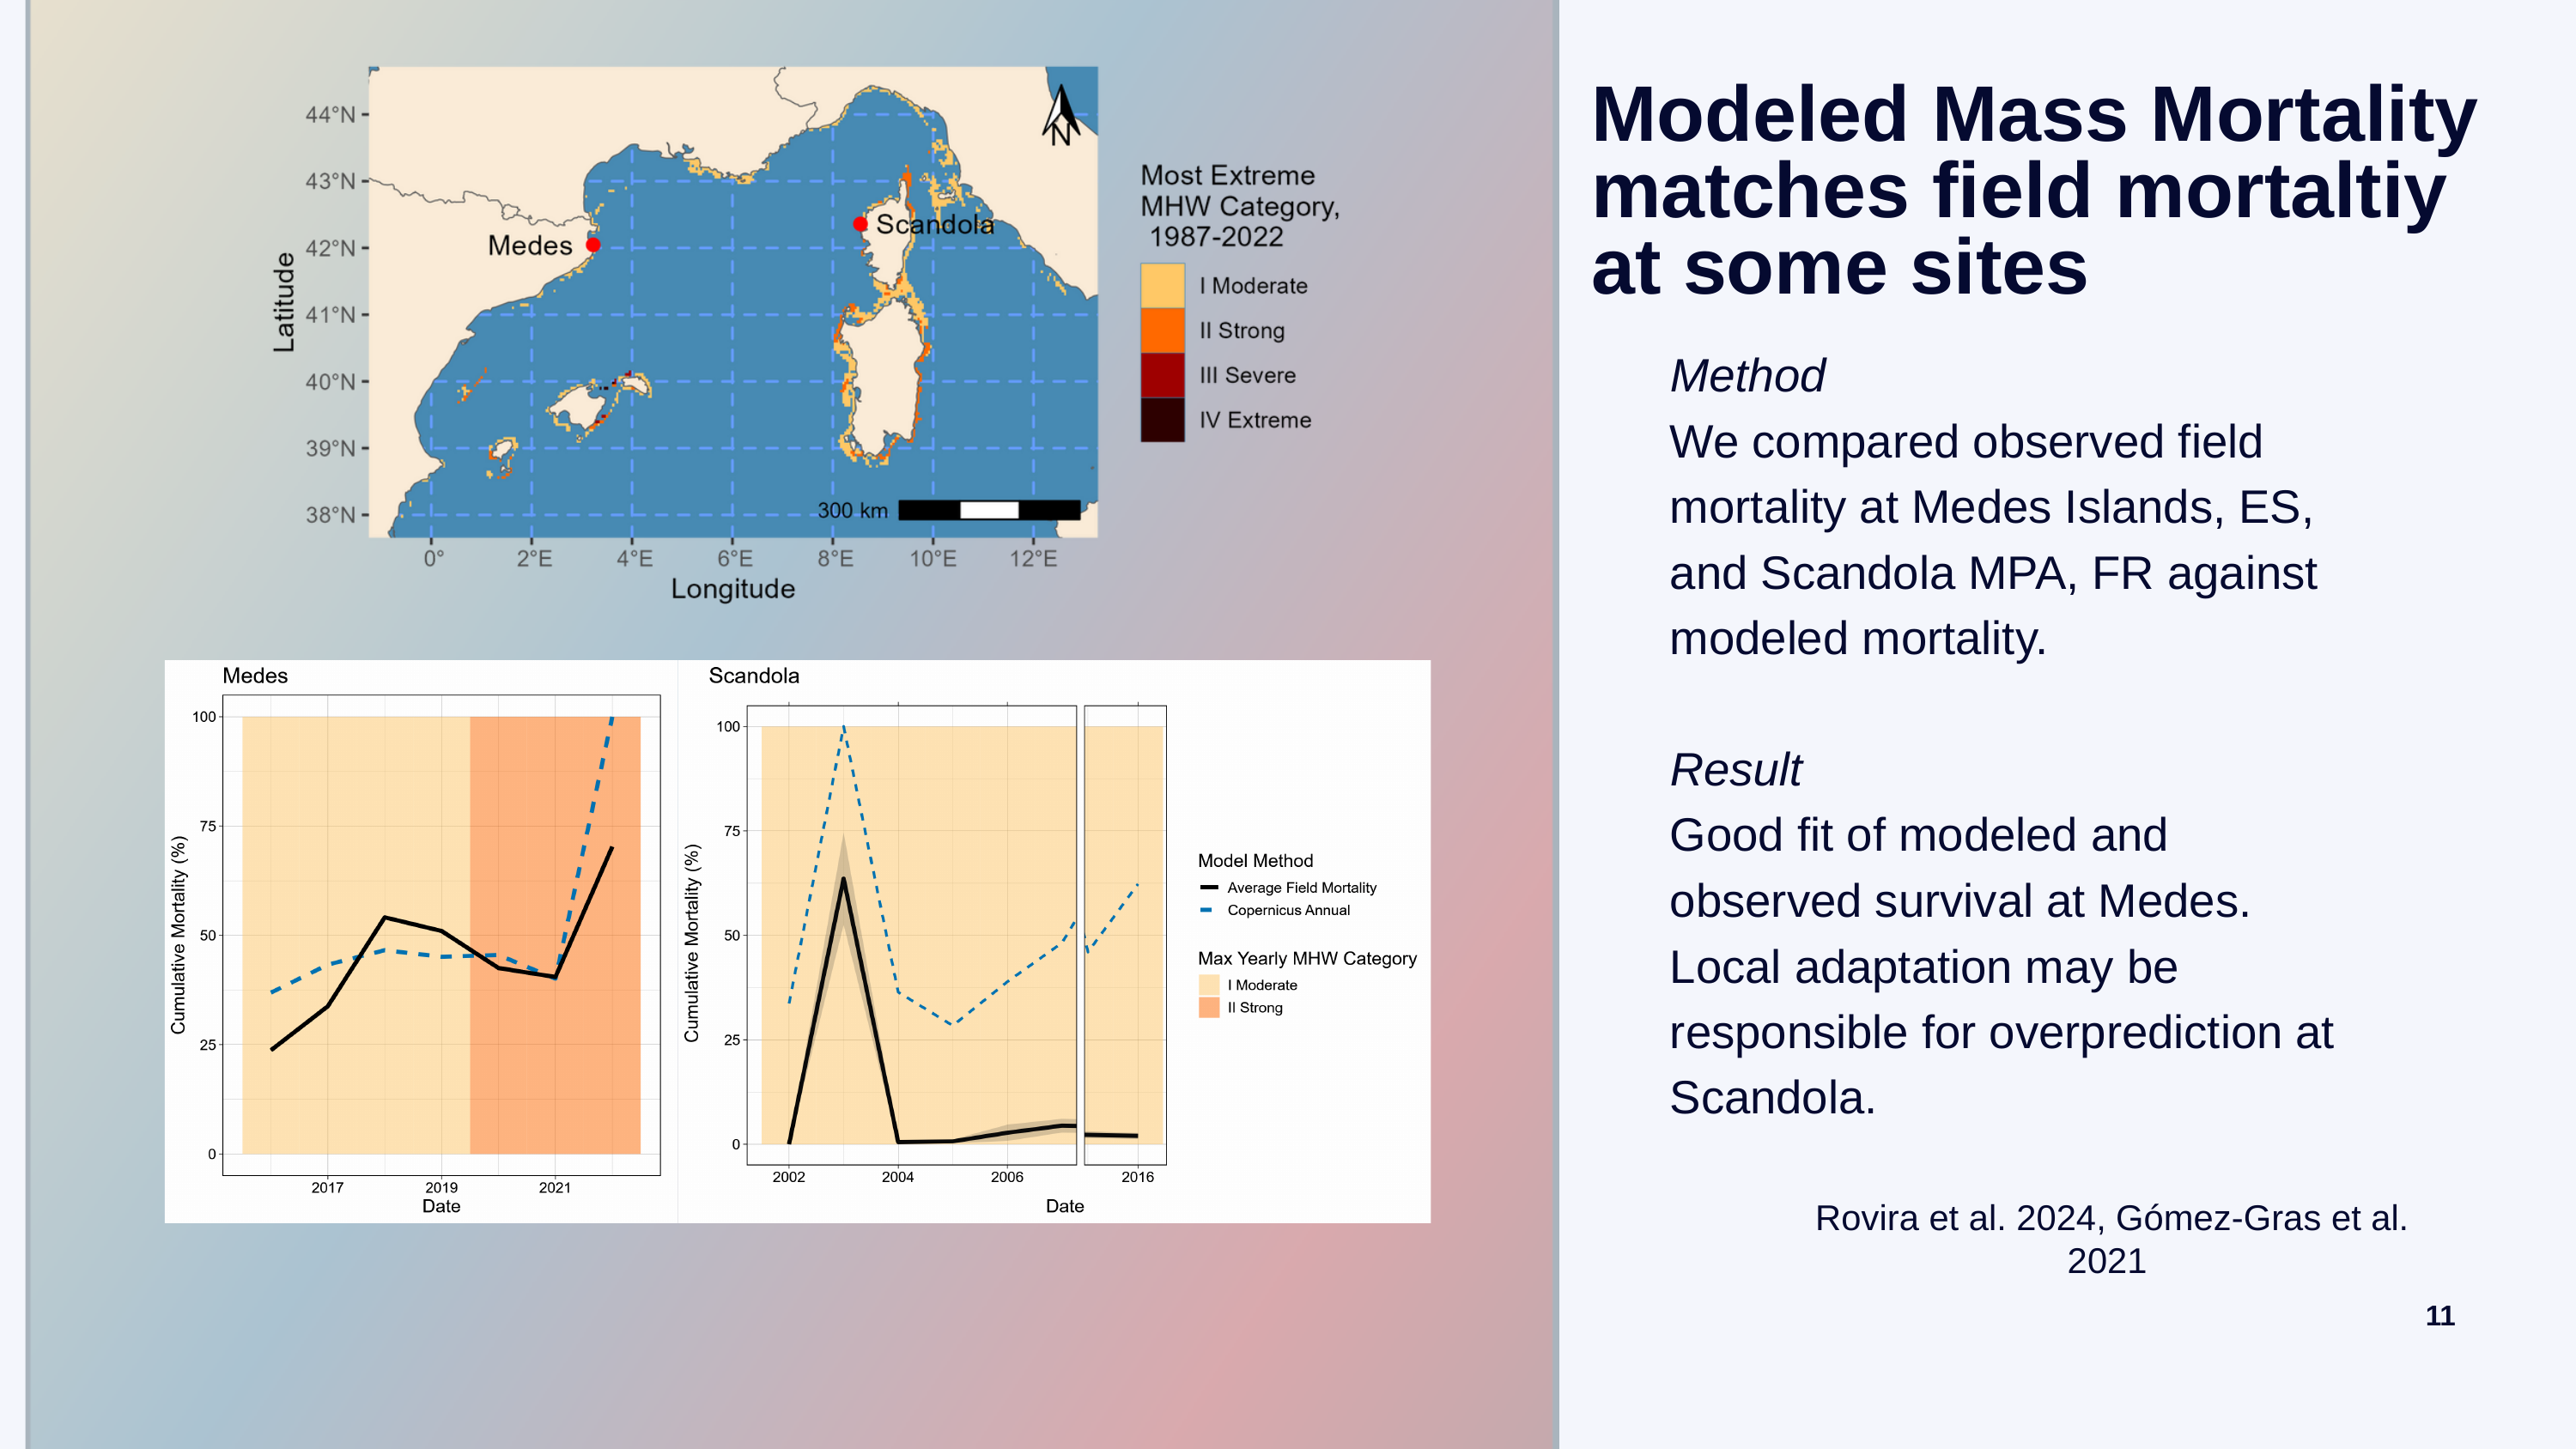

Modeled Mass Mortality matches field mortaltiy at some sites
Method
We compared observed field mortality at Medes Islands, ES, and Scandola MPA, FR against modeled mortality.

Result
Good fit of modeled and observed survival at Medes. Local adaptation may be responsible for overprediction at Scandola.

Rovira et al. 2024, Gómez-Gras et al. 2021
11